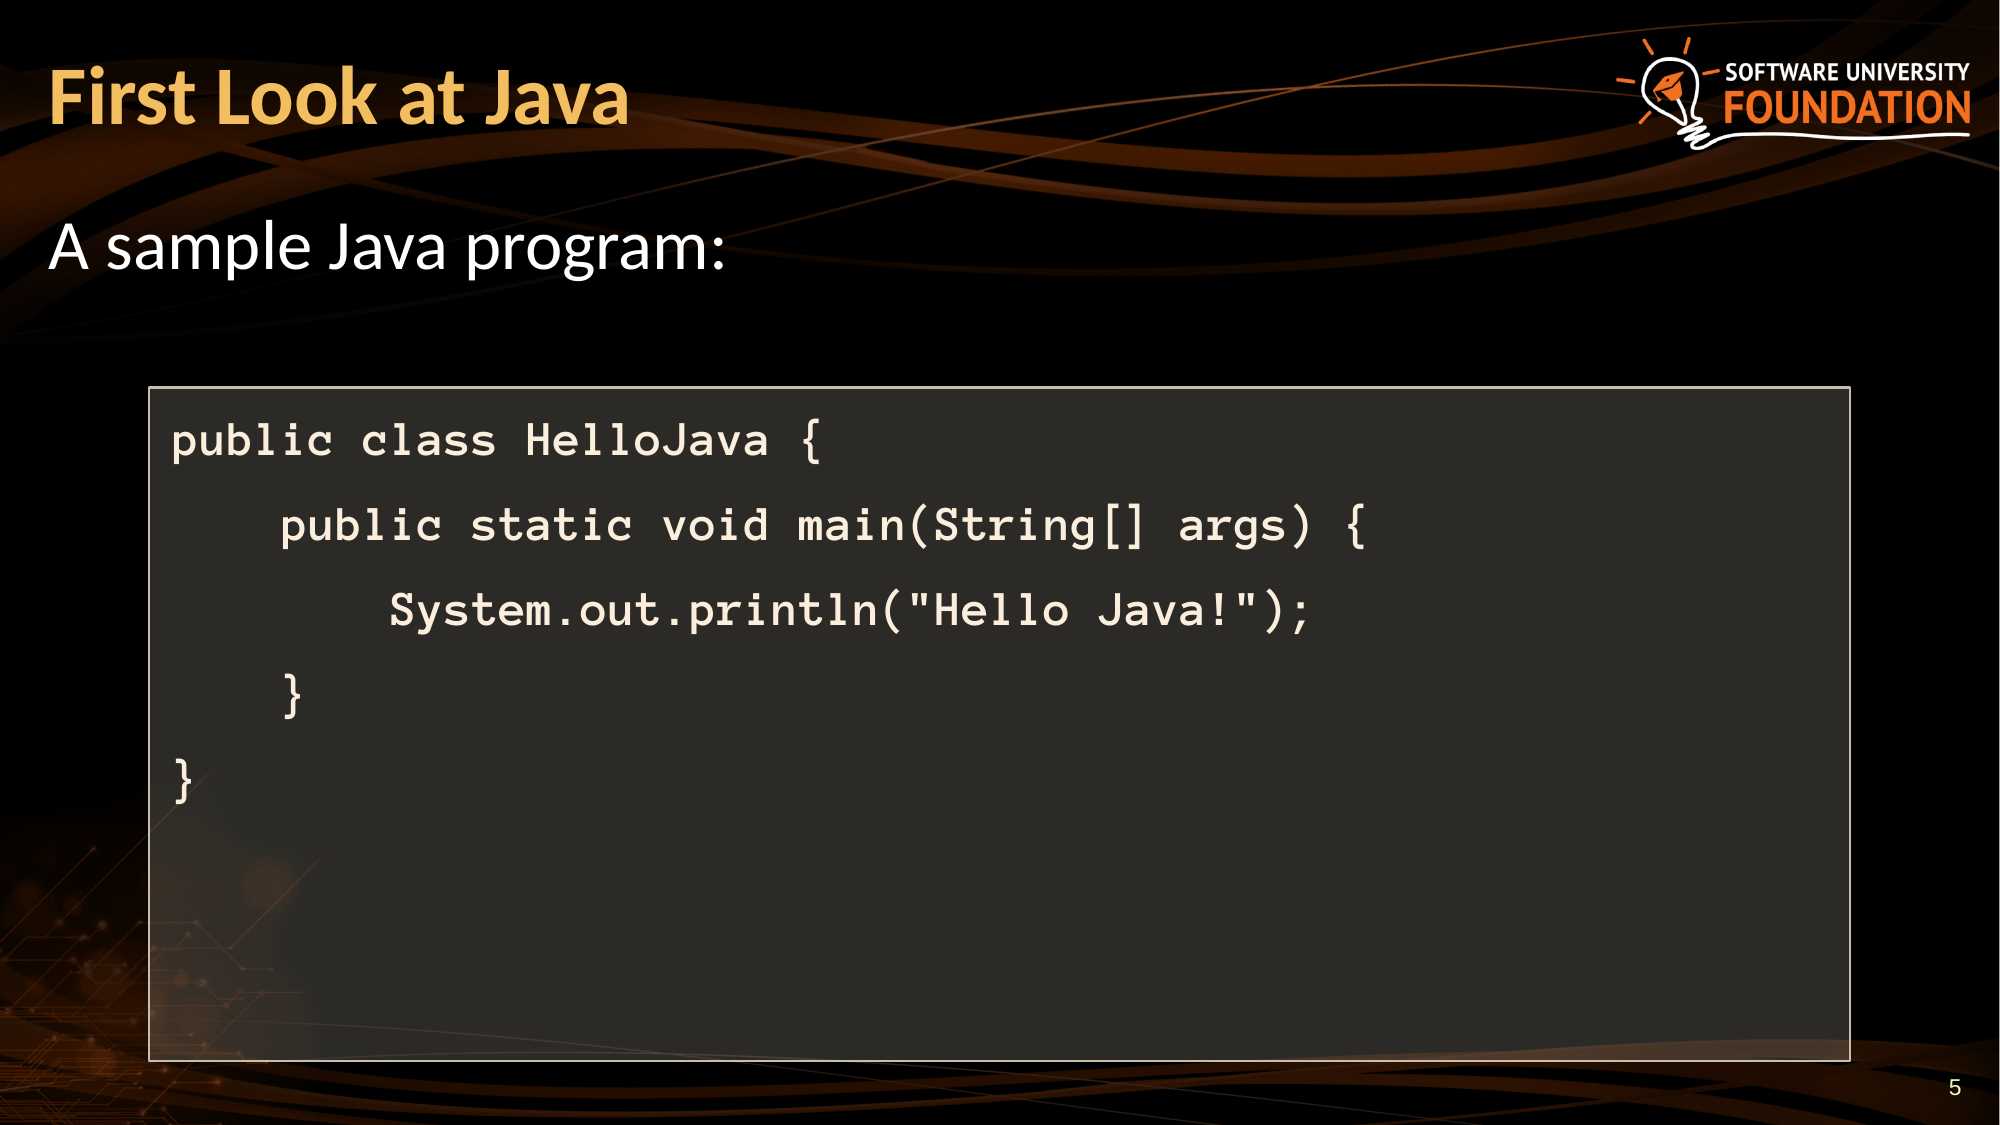

# First Look at Java
A sample Java program:
public class HelloJava {
    public static void main(String[] args) {
        System.out.println("Hello Java!");
    }
}
5